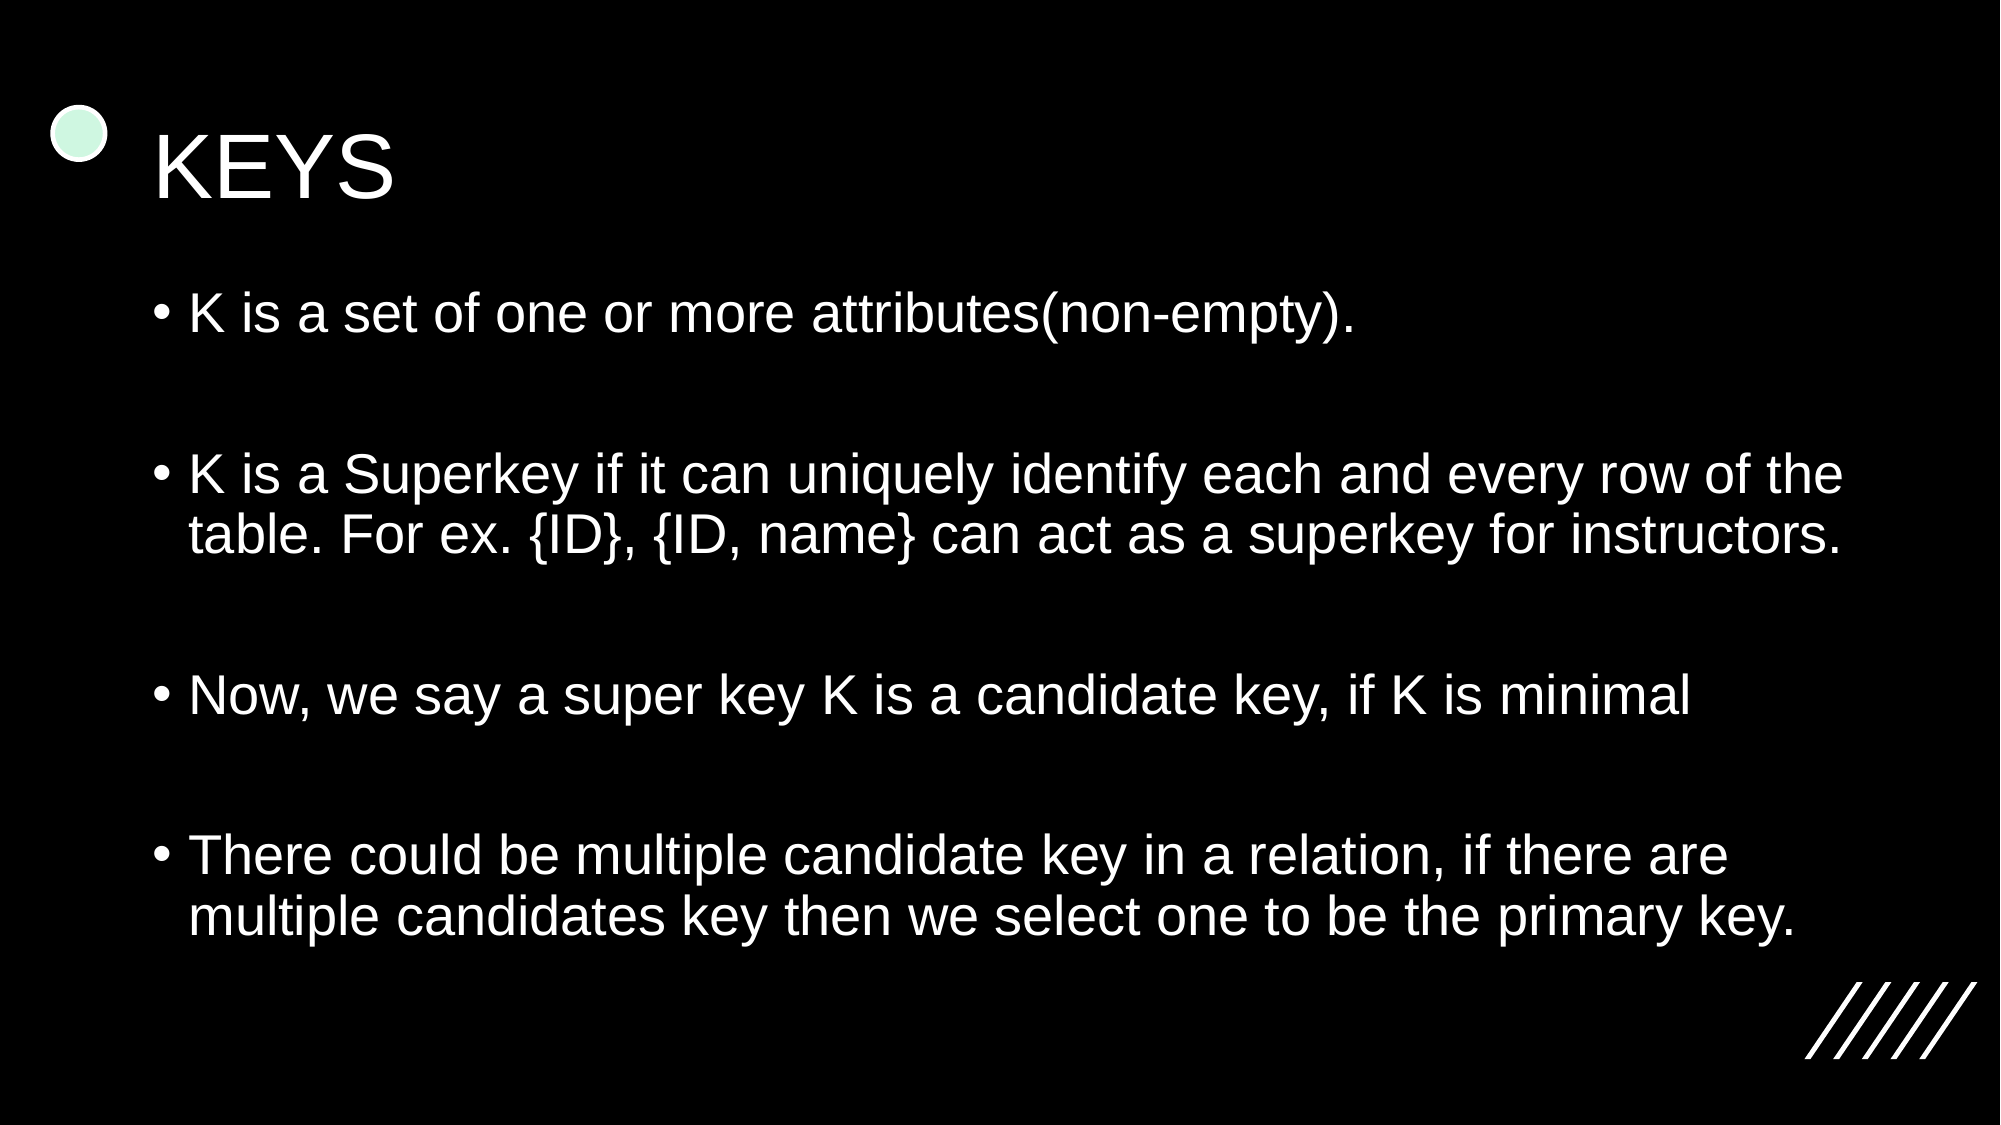

# KEYS
K is a set of one or more attributes(non-empty).

K is a Superkey if it can uniquely identify each and every row of the table. For ex. {ID}, {ID, name} can act as a superkey for instructors.

Now, we say a super key K is a candidate key, if K is minimal

There could be multiple candidate key in a relation, if there are multiple candidates key then we select one to be the primary key.